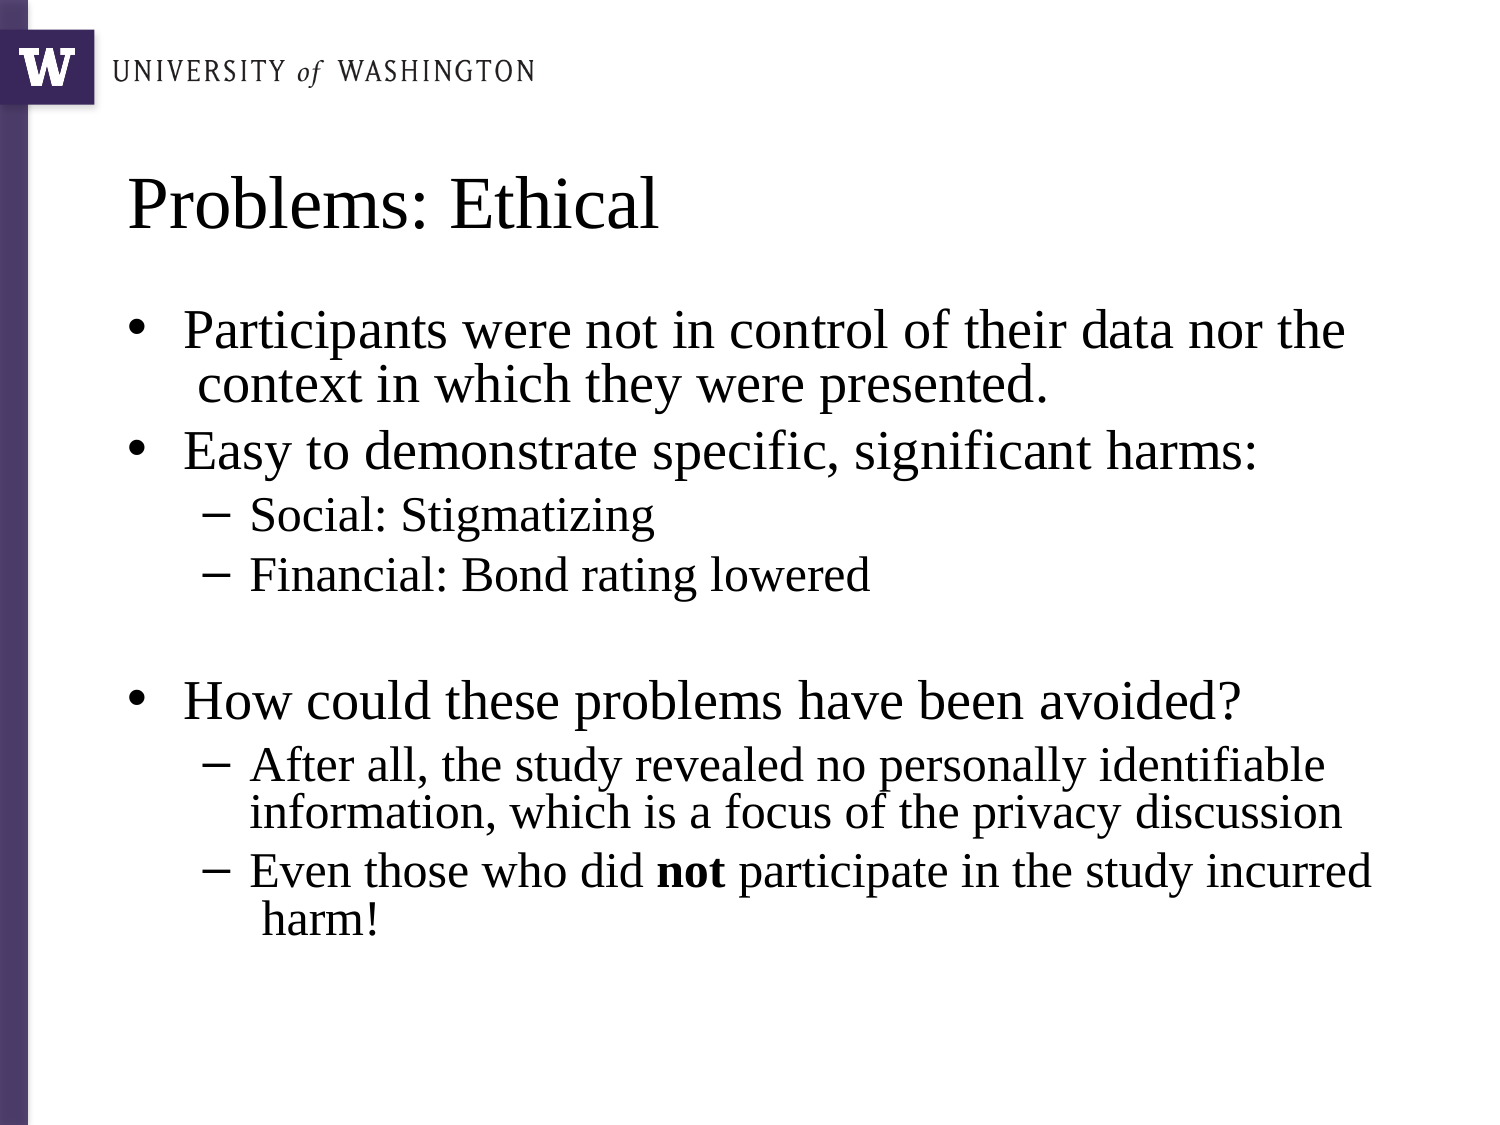

# Problems: Ethical
Participants were not in control of their data nor the  context in which they were presented.
Easy to demonstrate specific, significant harms:
Social: Stigmatizing
Financial: Bond rating lowered

How could these problems have been avoided?
After all, the study revealed no personally identifiable  information, which is a focus of the privacy discussion
Even those who did not participate in the study incurred  harm!